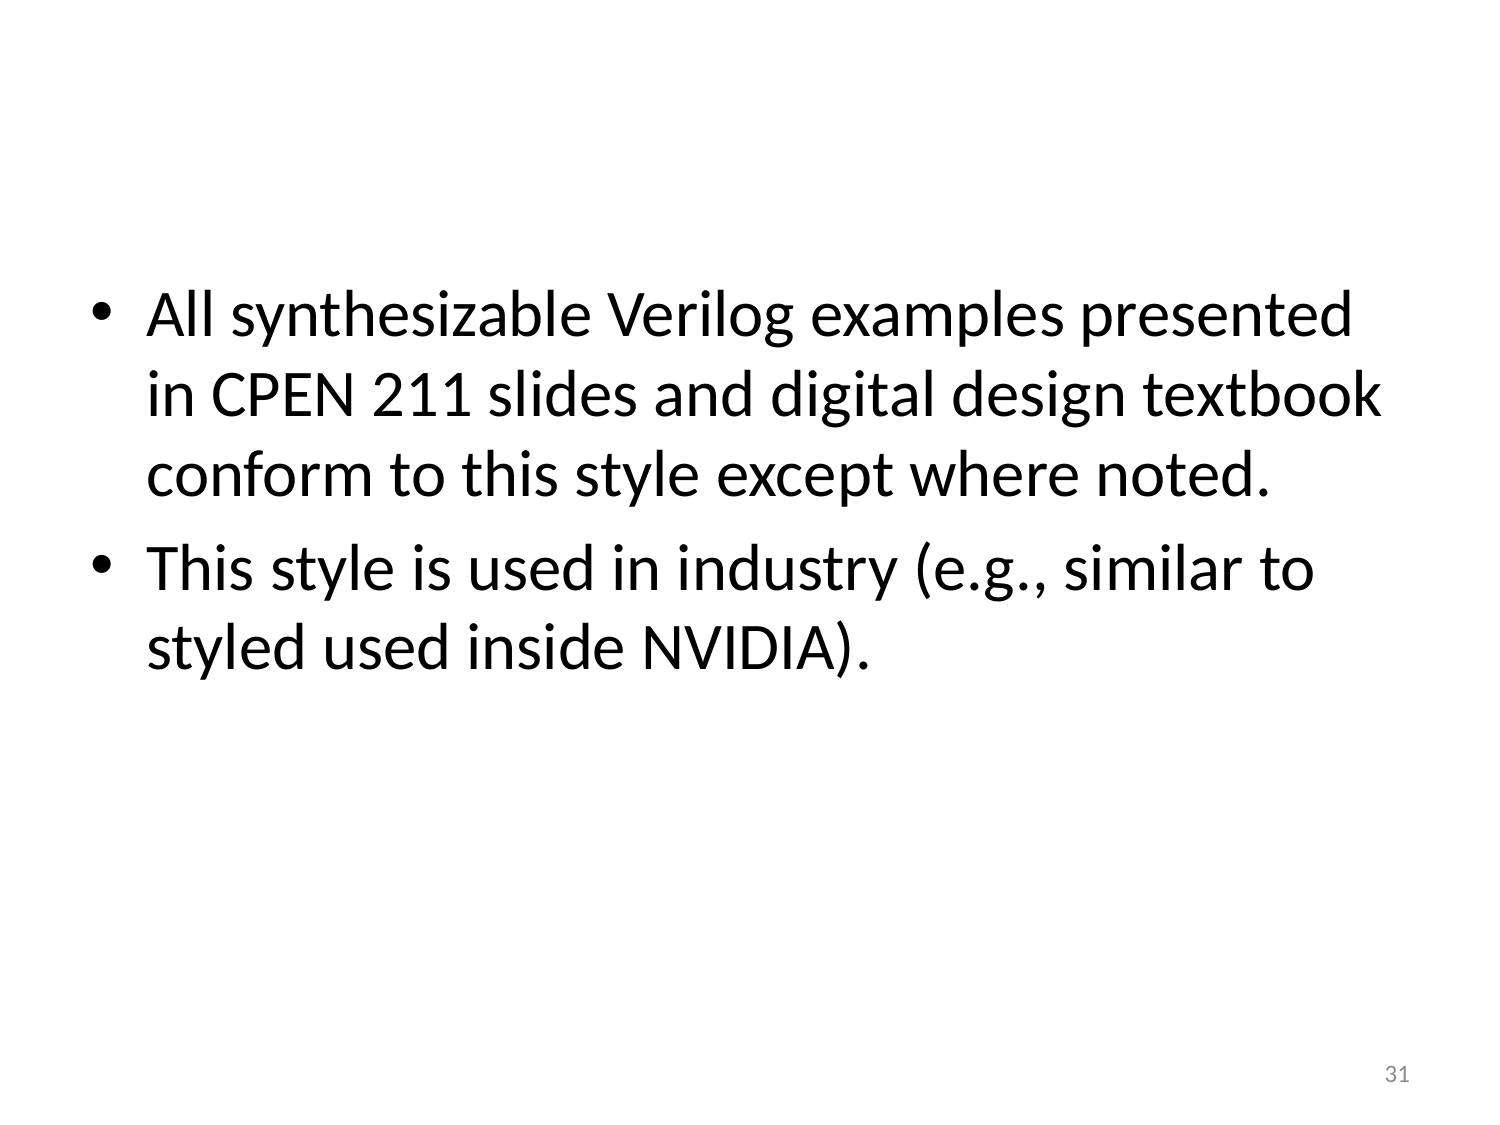

All synthesizable Verilog examples presented in CPEN 211 slides and digital design textbook conform to this style except where noted.
This style is used in industry (e.g., similar to styled used inside NVIDIA).
31